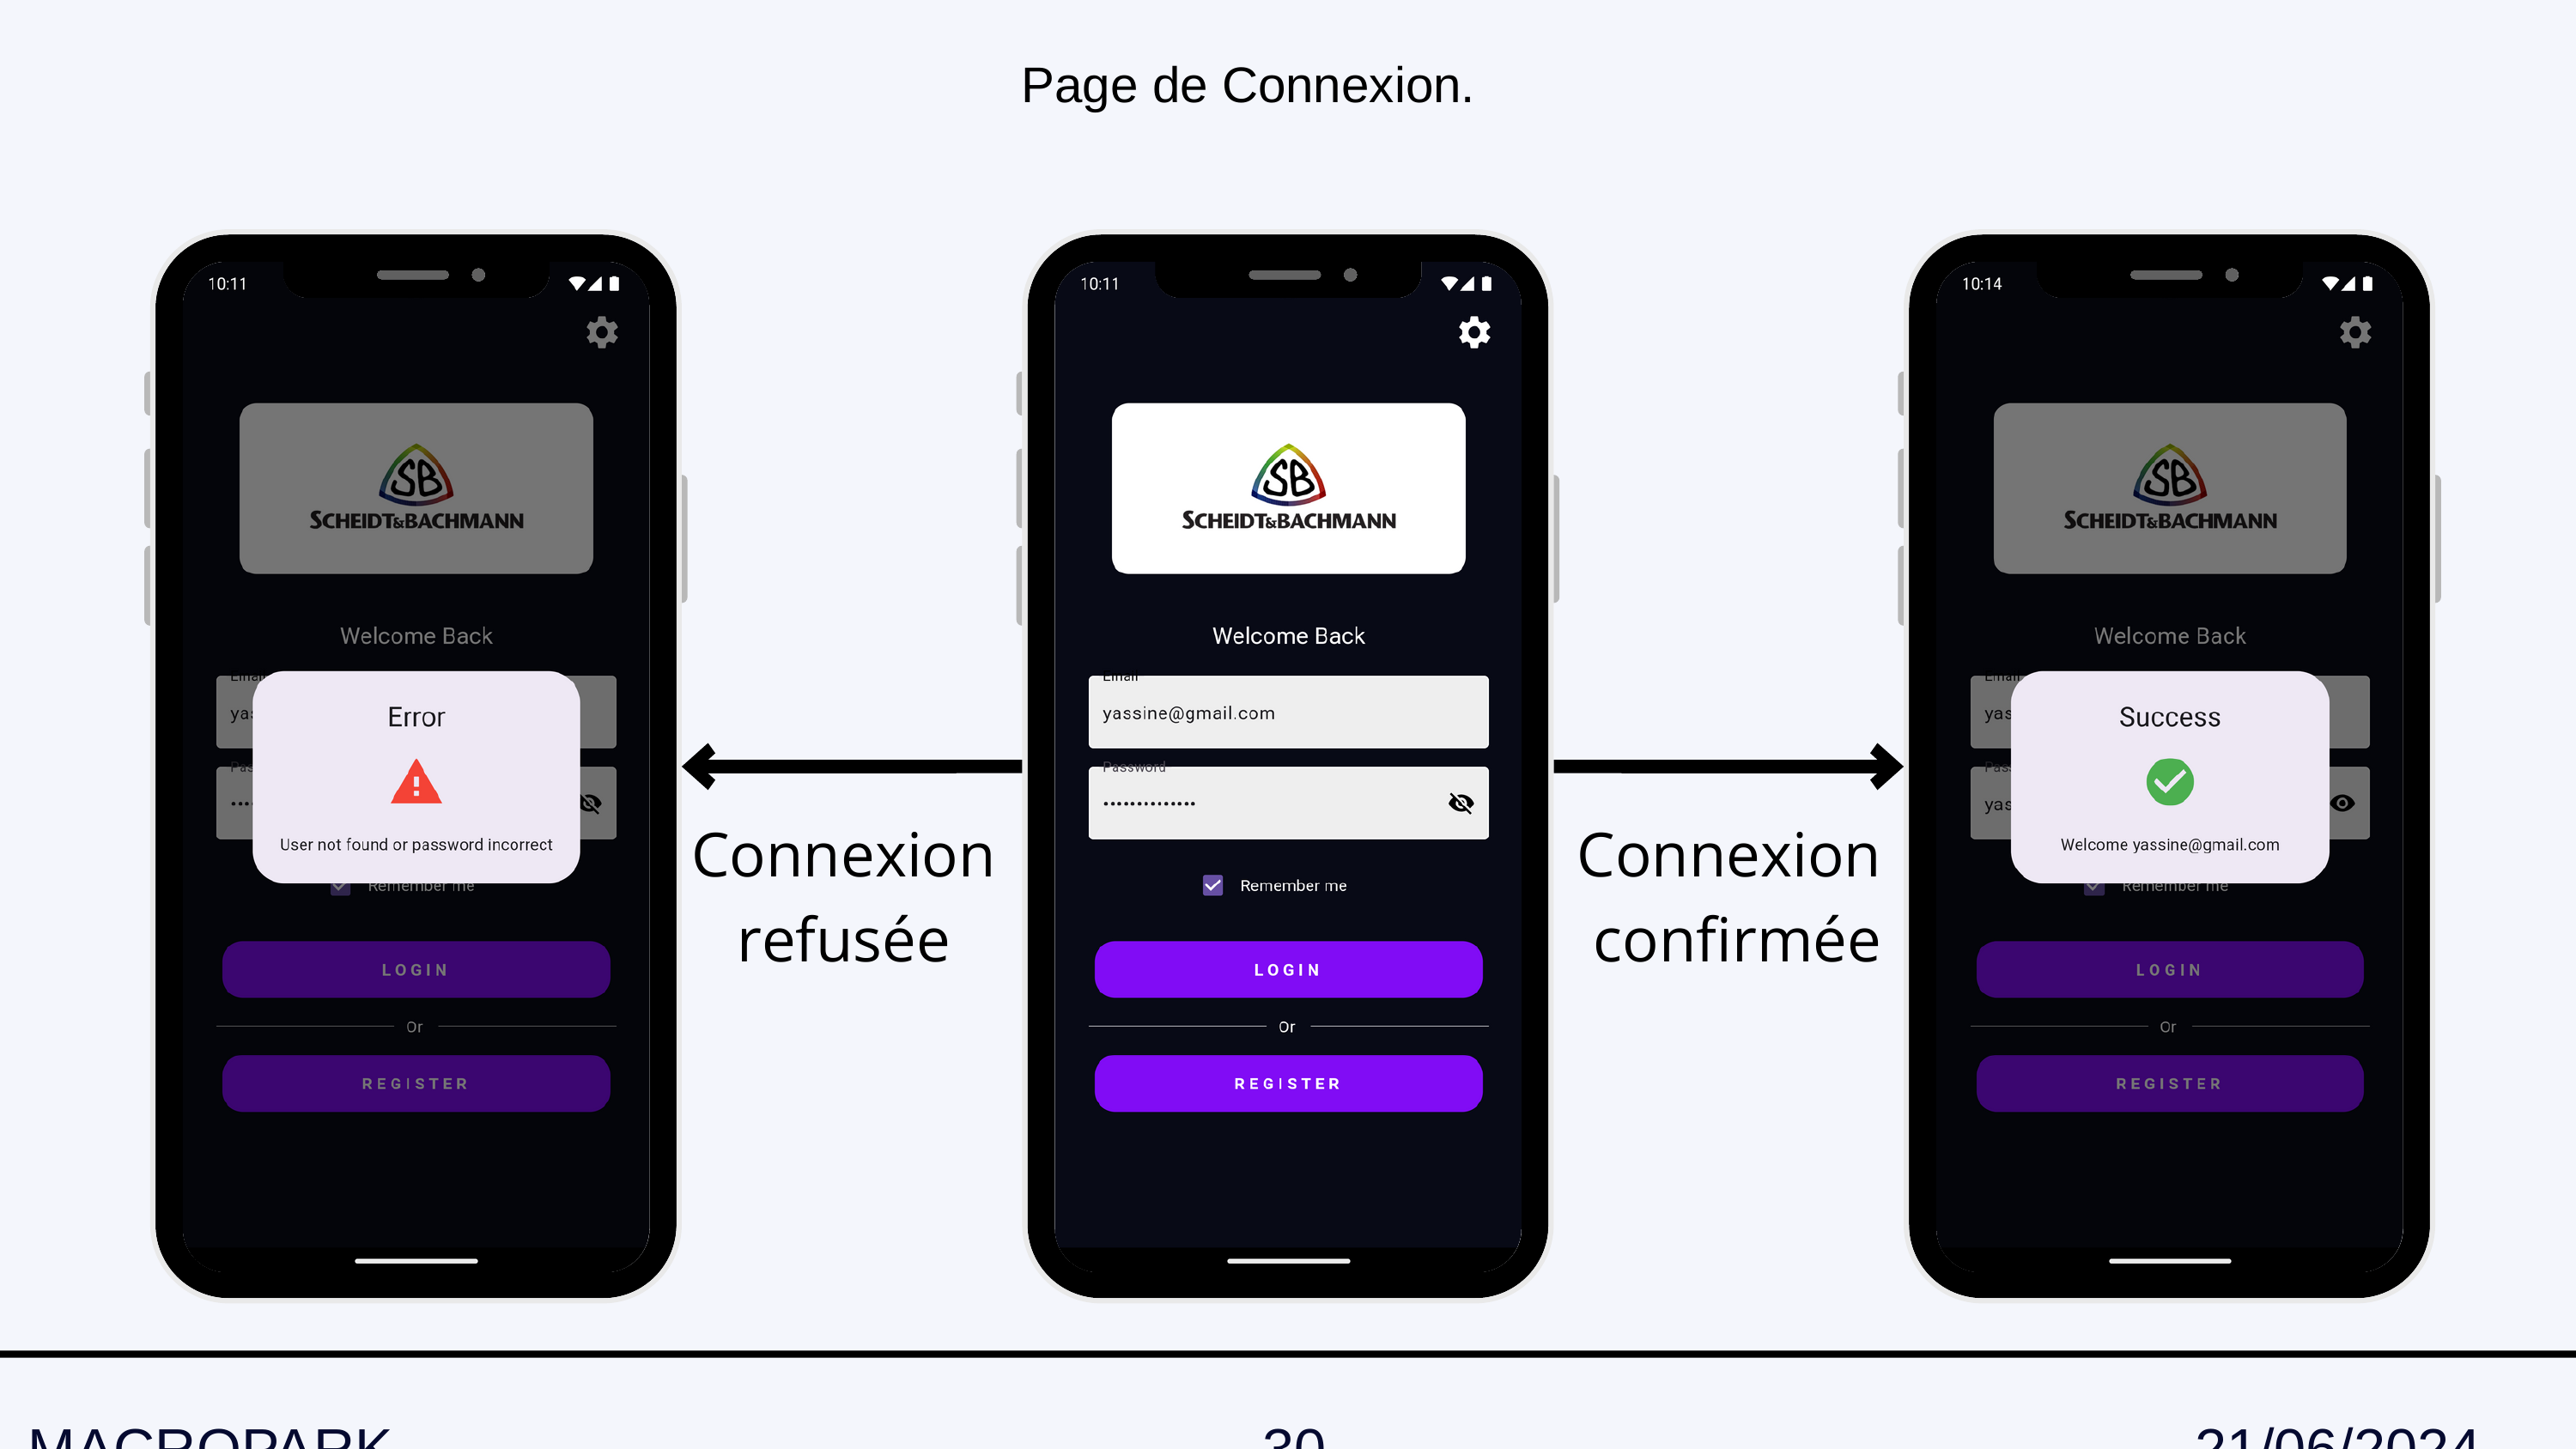

Page de Connexion.

Connexion
refusée
Connexion
confirmée
MACROPARK
30
21/06/2024